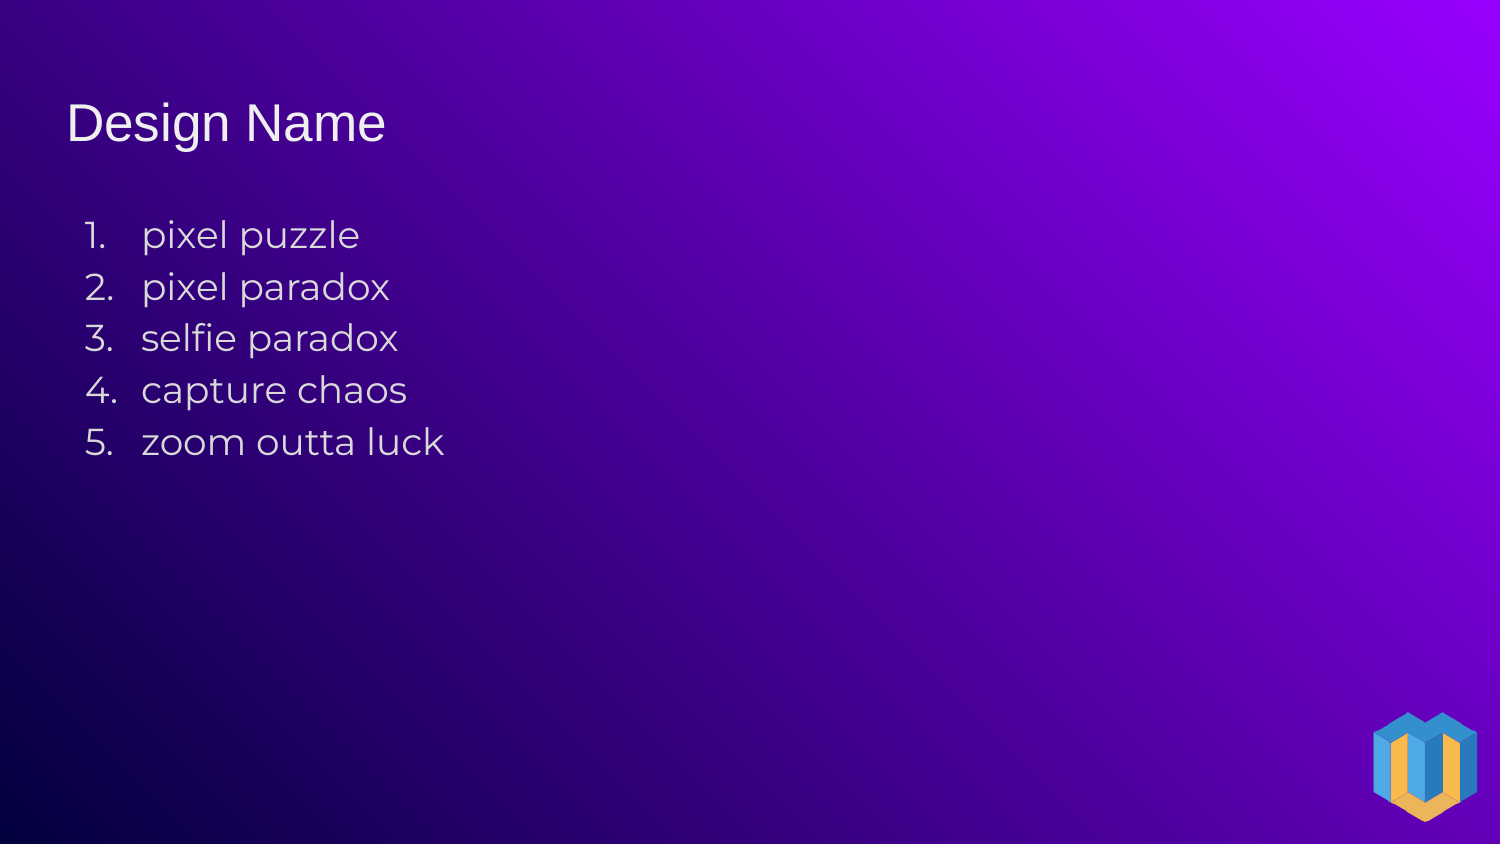

# Design Name
pixel puzzle
pixel paradox
selfie paradox
capture chaos
zoom outta luck